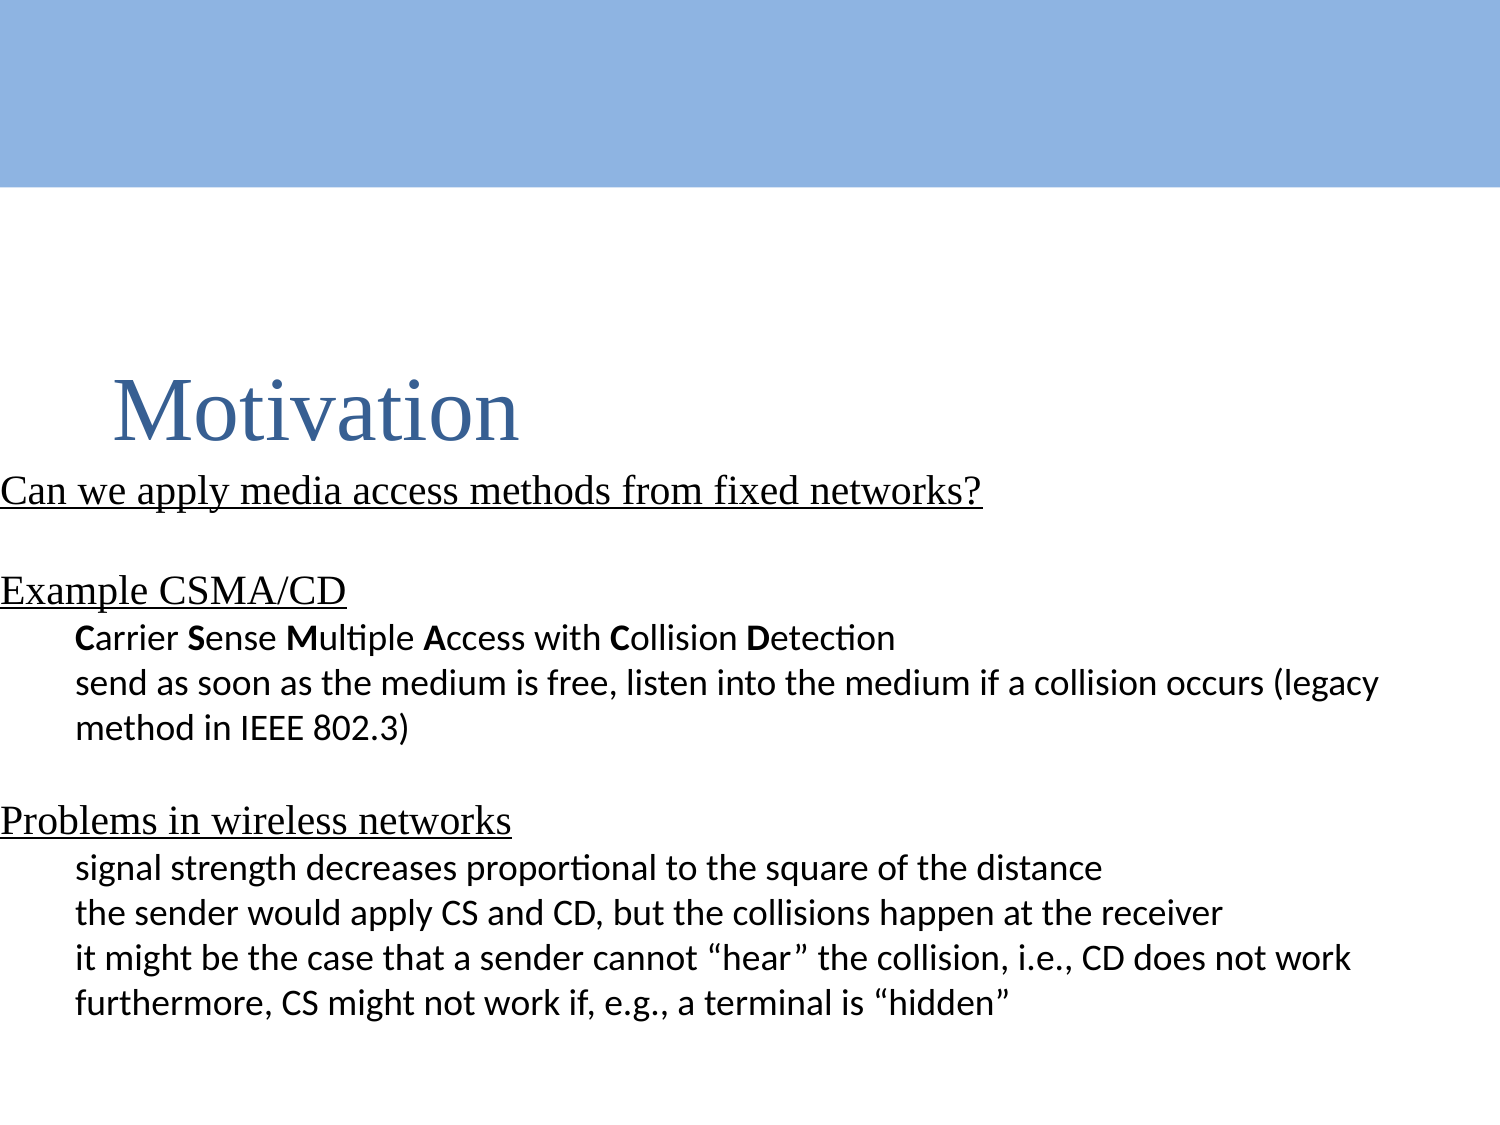

Motivation
Can we apply media access methods from fixed networks?

Example CSMA/CD
Carrier Sense Multiple Access with Collision Detection
send as soon as the medium is free, listen into the medium if a collision occurs (legacy method in IEEE 802.3)

Problems in wireless networks
signal strength decreases proportional to the square of the distance
the sender would apply CS and CD, but the collisions happen at the receiver
it might be the case that a sender cannot “hear” the collision, i.e., CD does not work
furthermore, CS might not work if, e.g., a terminal is “hidden”